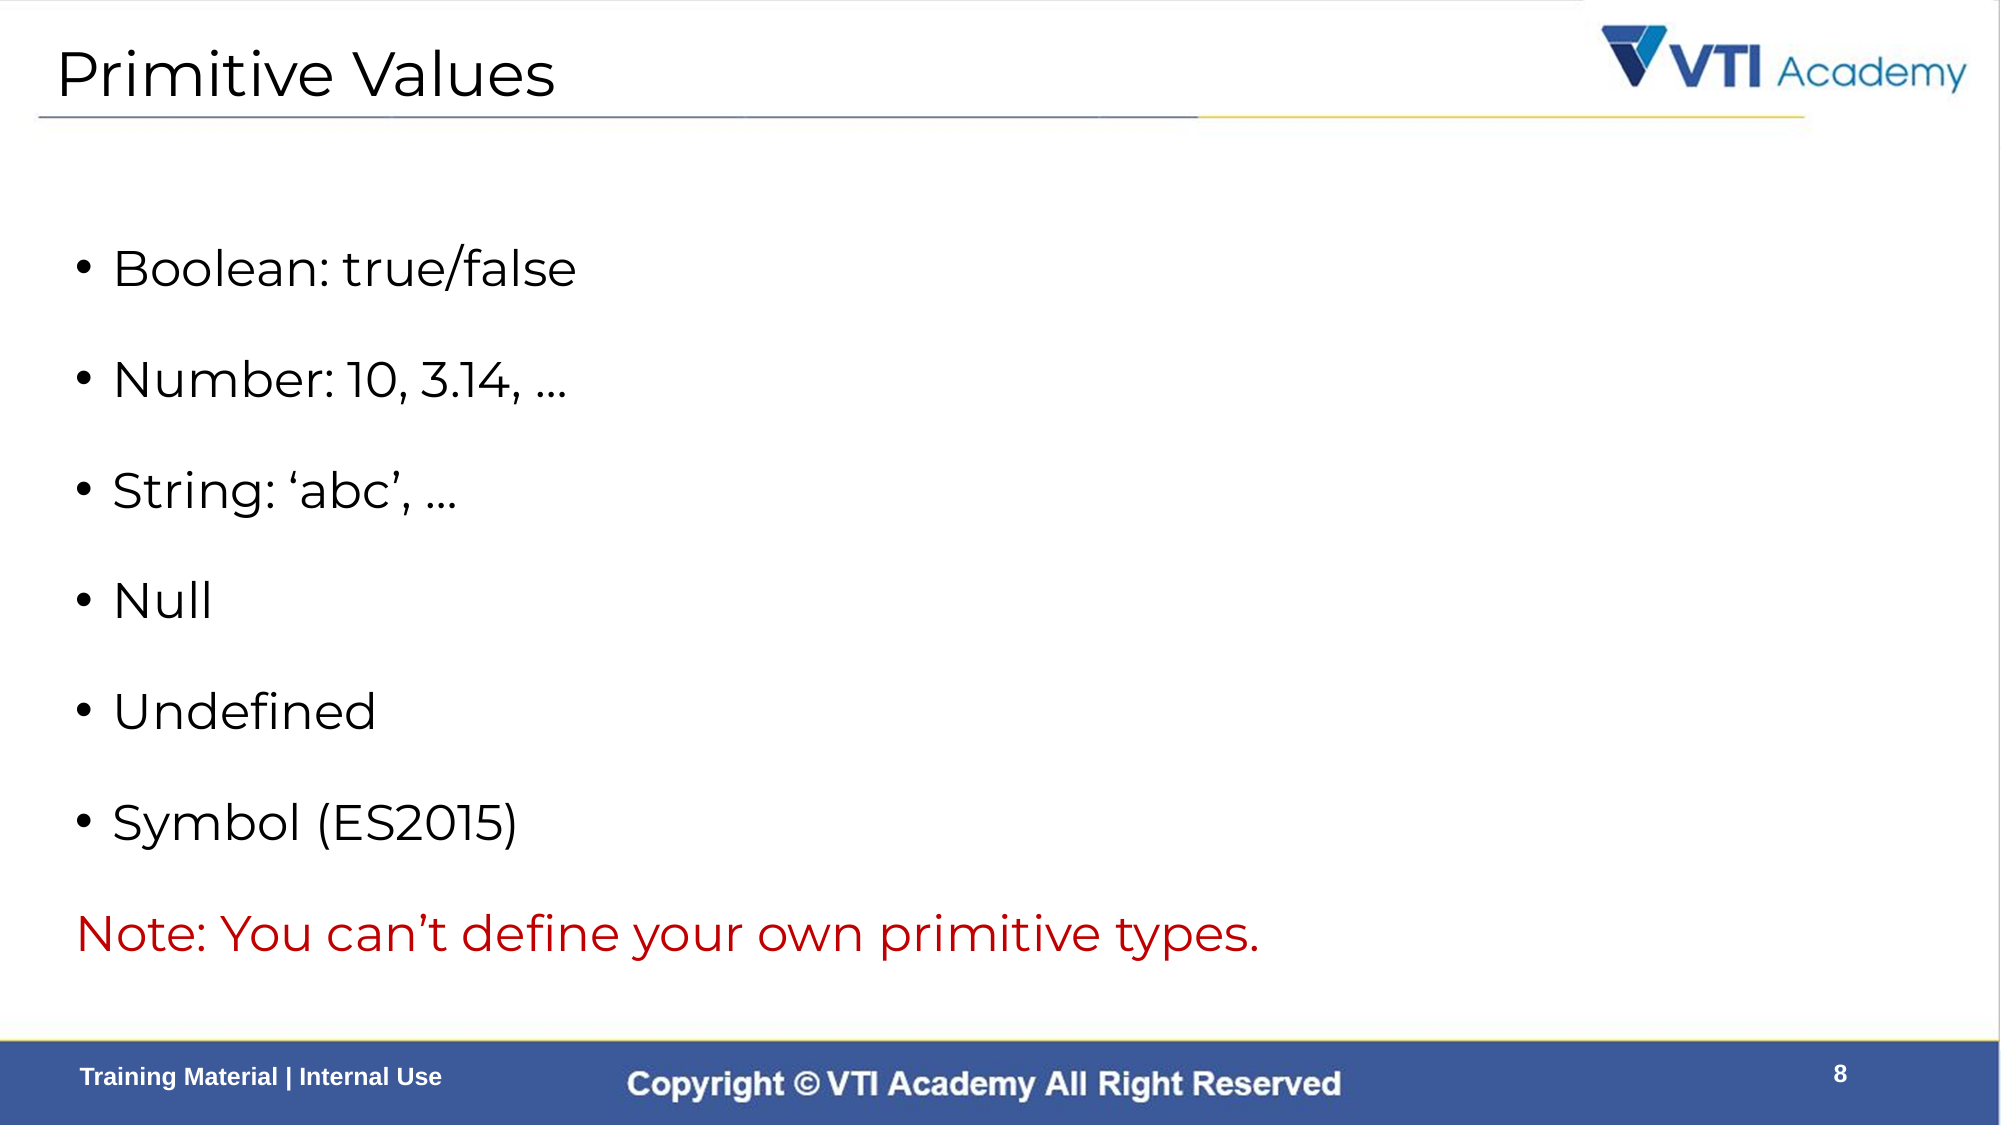

# Primitive Values
Boolean: true/false
Number: 10, 3.14, …
String: ‘abc’, …
Null
Undefined
Symbol (ES2015)
Note: You can’t define your own primitive types.

8
Training Material | Internal Use